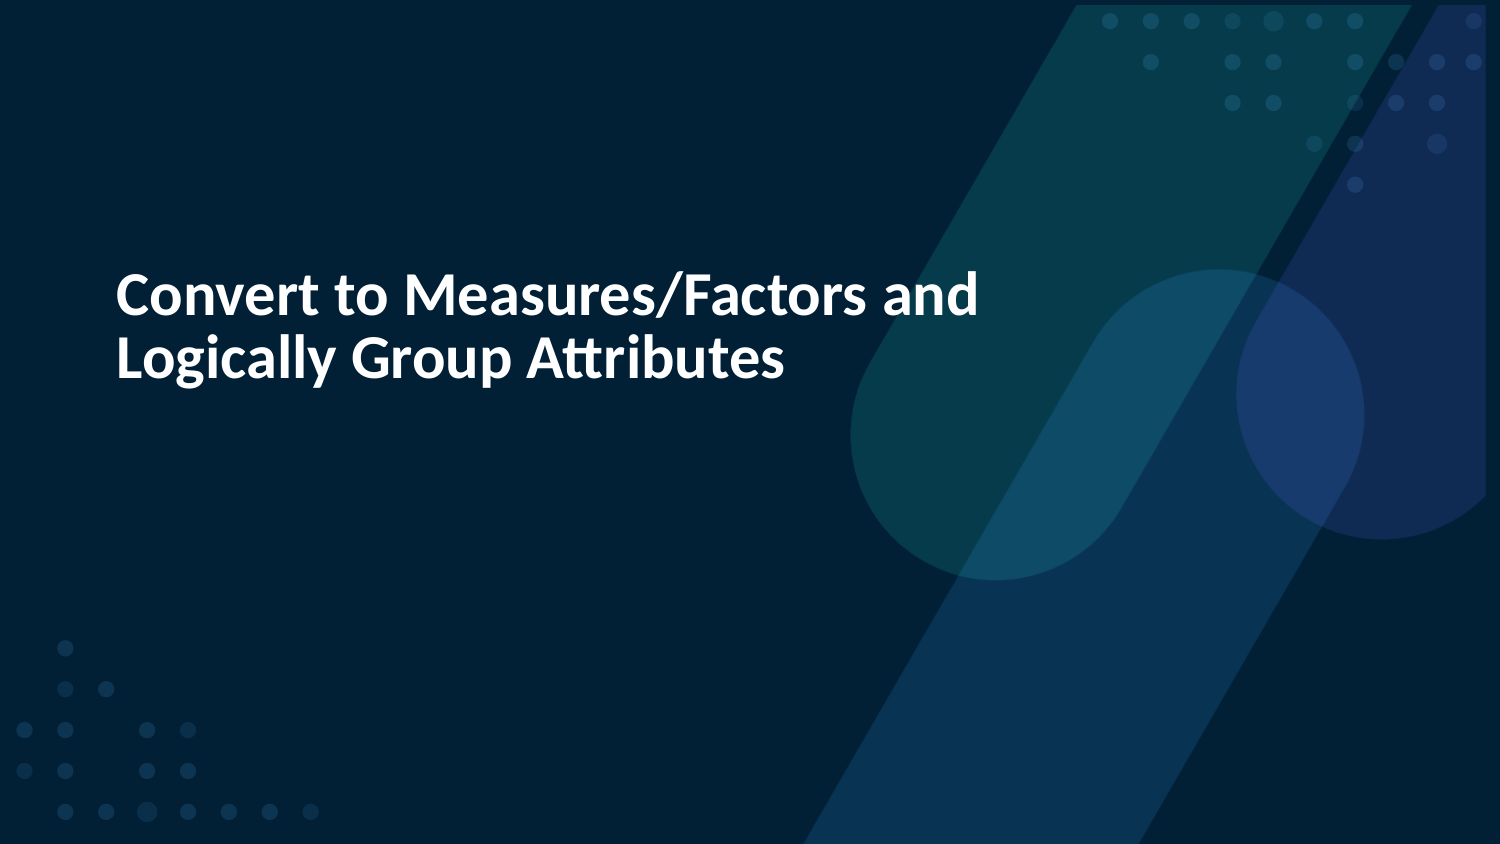

Convert to Measures/Factors and Logically Group Attributes